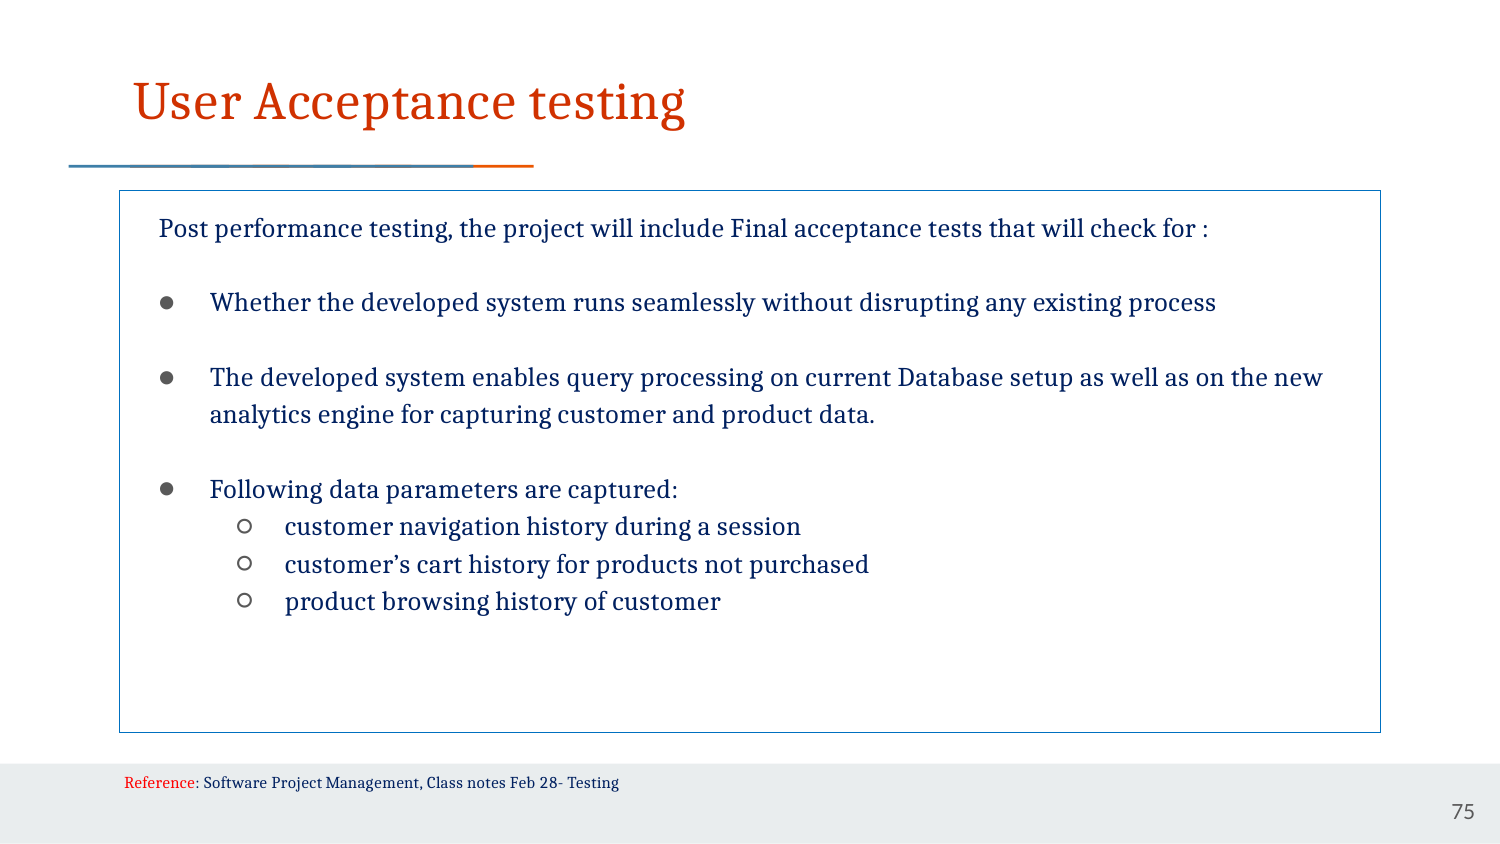

# User Acceptance testing
Post performance testing, the project will include Final acceptance tests that will check for :

Whether the developed system runs seamlessly without disrupting any existing process

The developed system enables query processing on current Database setup as well as on the new analytics engine for capturing customer and product data.

Following data parameters are captured:
customer navigation history during a session
customer’s cart history for products not purchased
product browsing history of customer
Reference: Software Project Management, Class notes Feb 28- Testing
75